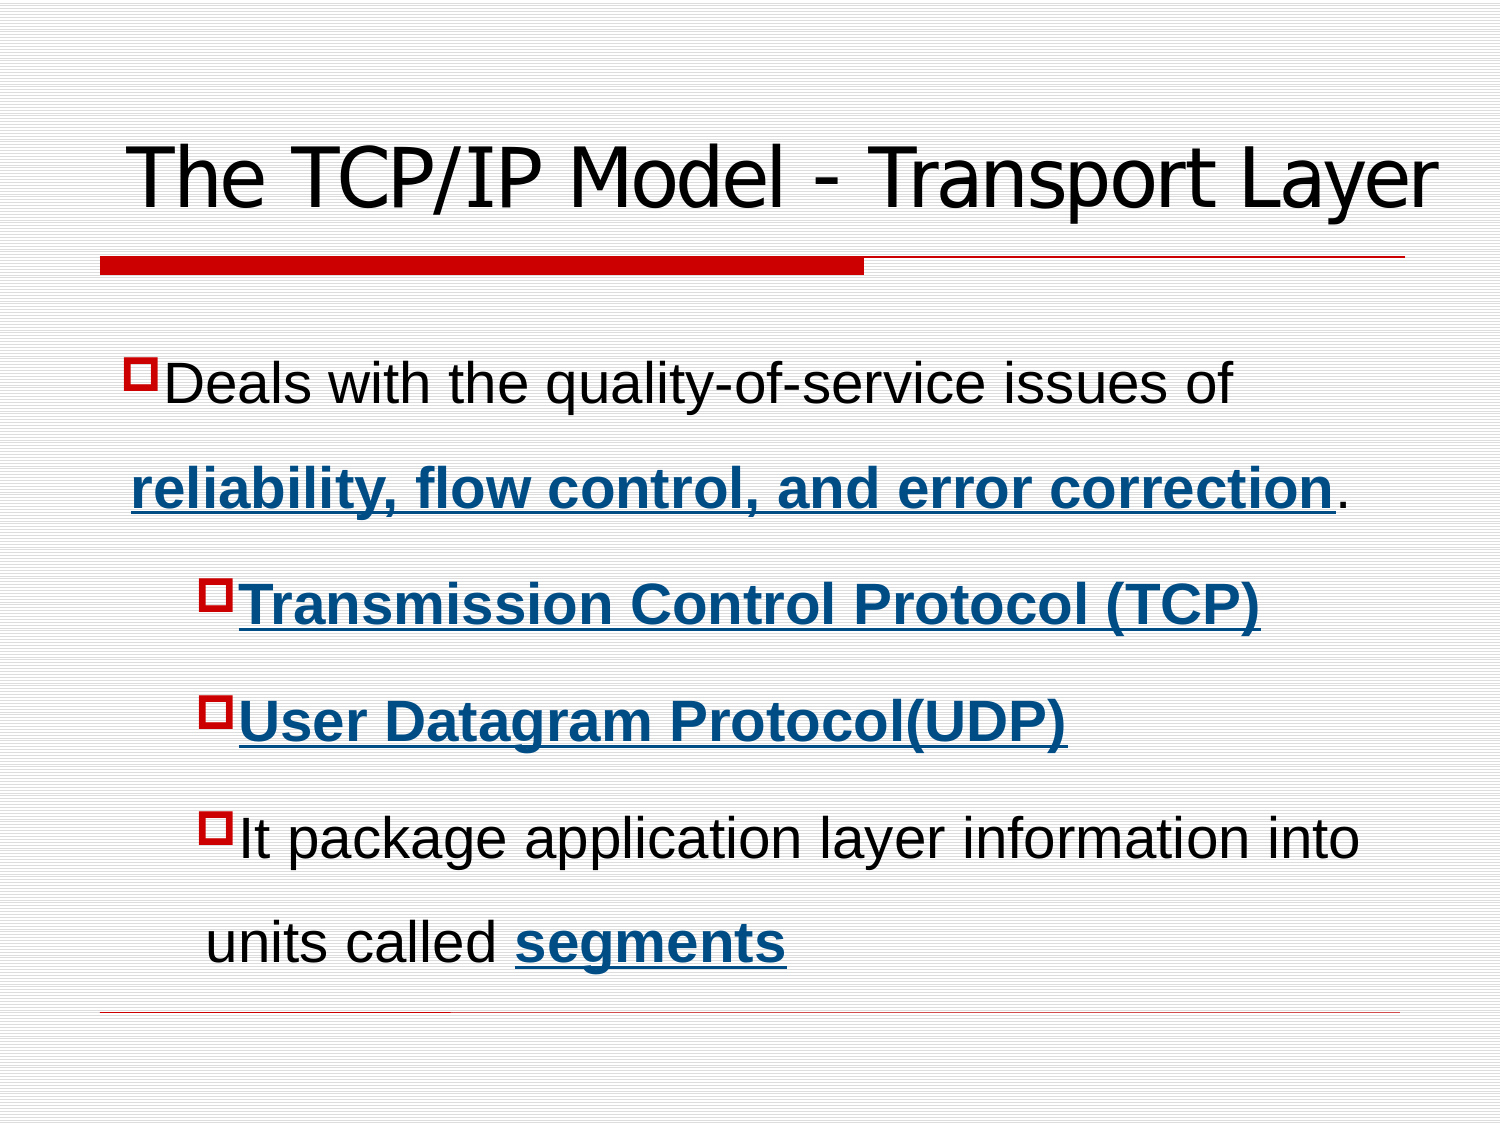

The TCP/IP Model - Transport Layer
Deals with the quality-of-service issues of reliability, flow control, and error correction.
Transmission Control Protocol (TCP)
User Datagram Protocol(UDP)
It package application layer information into units called segments